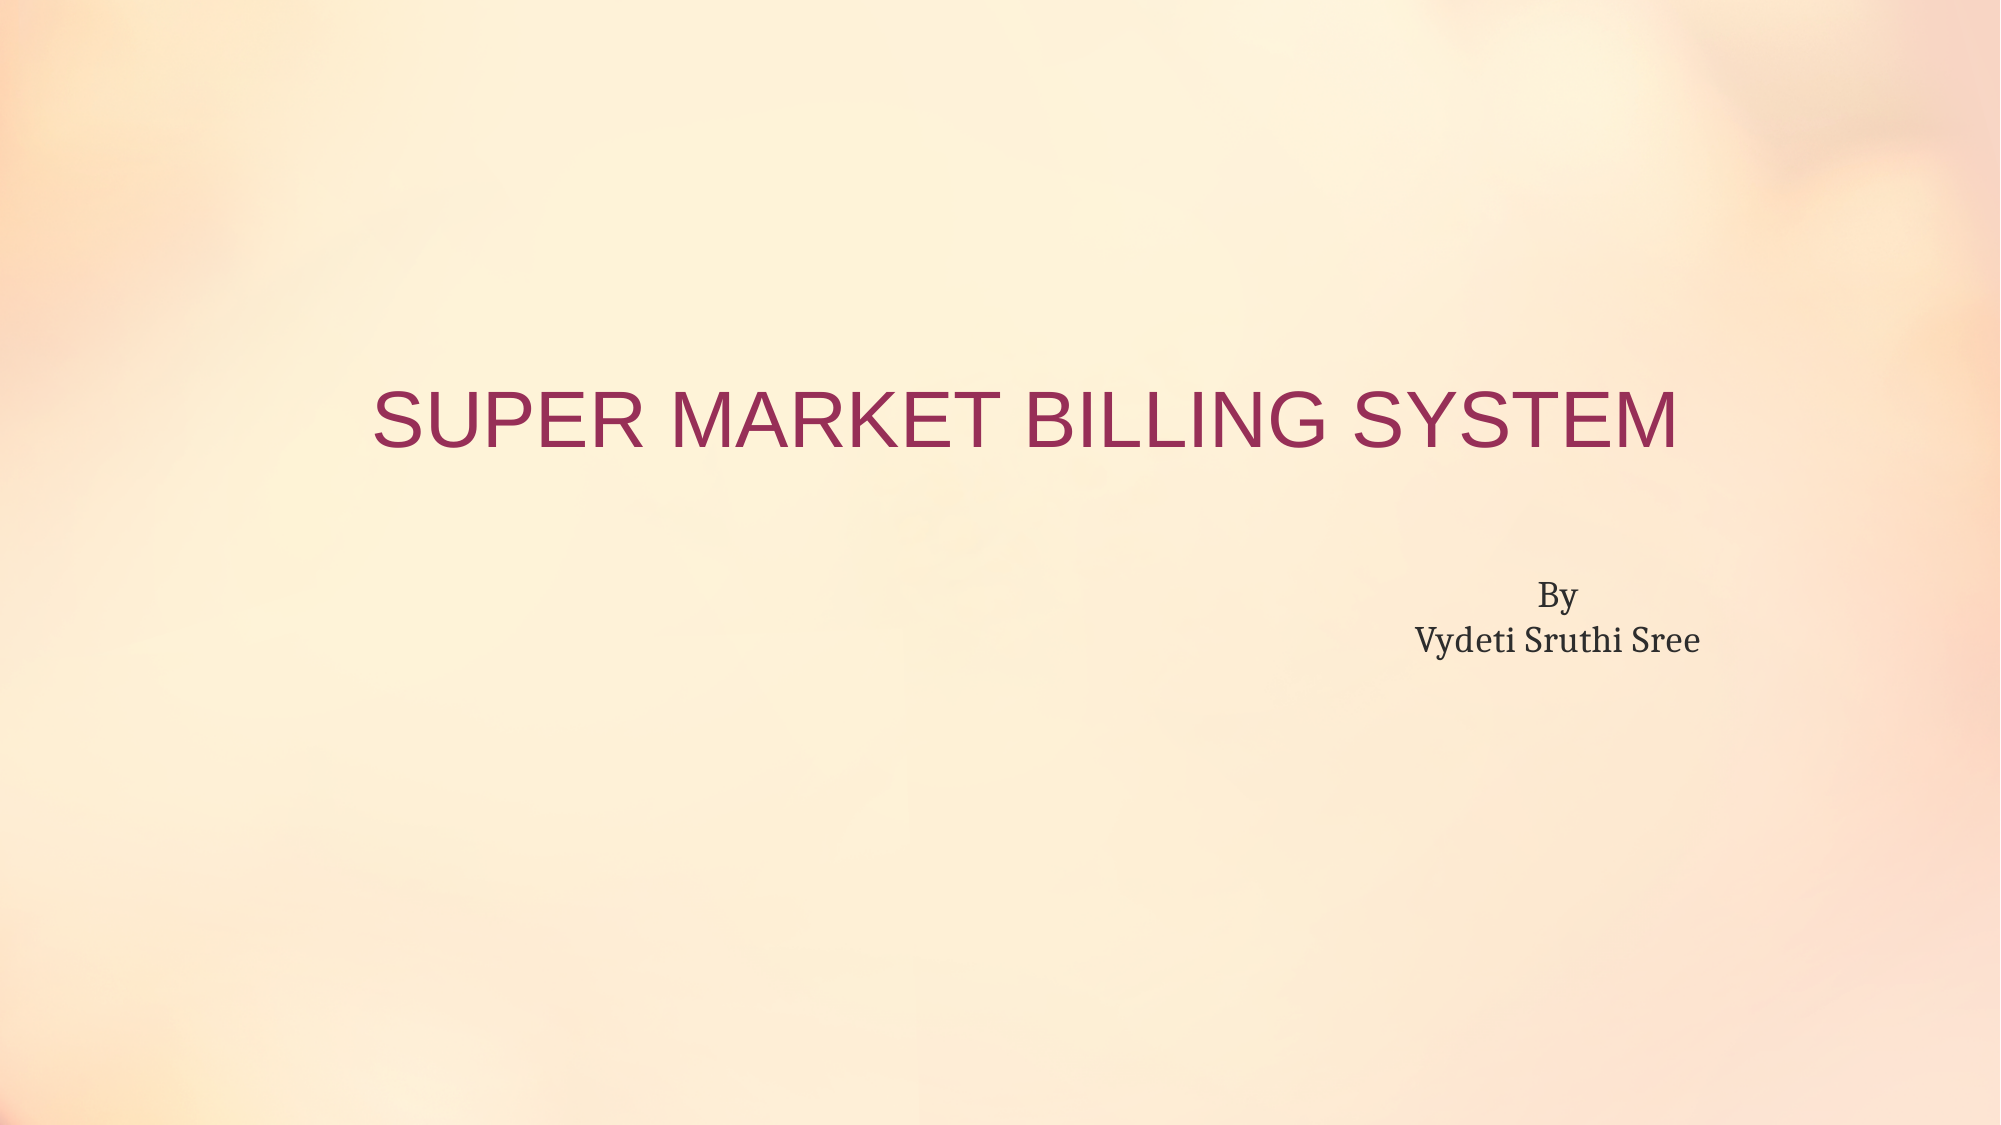

# SUPER MARKET BILLING SYSTEM
By
Vydeti Sruthi Sree